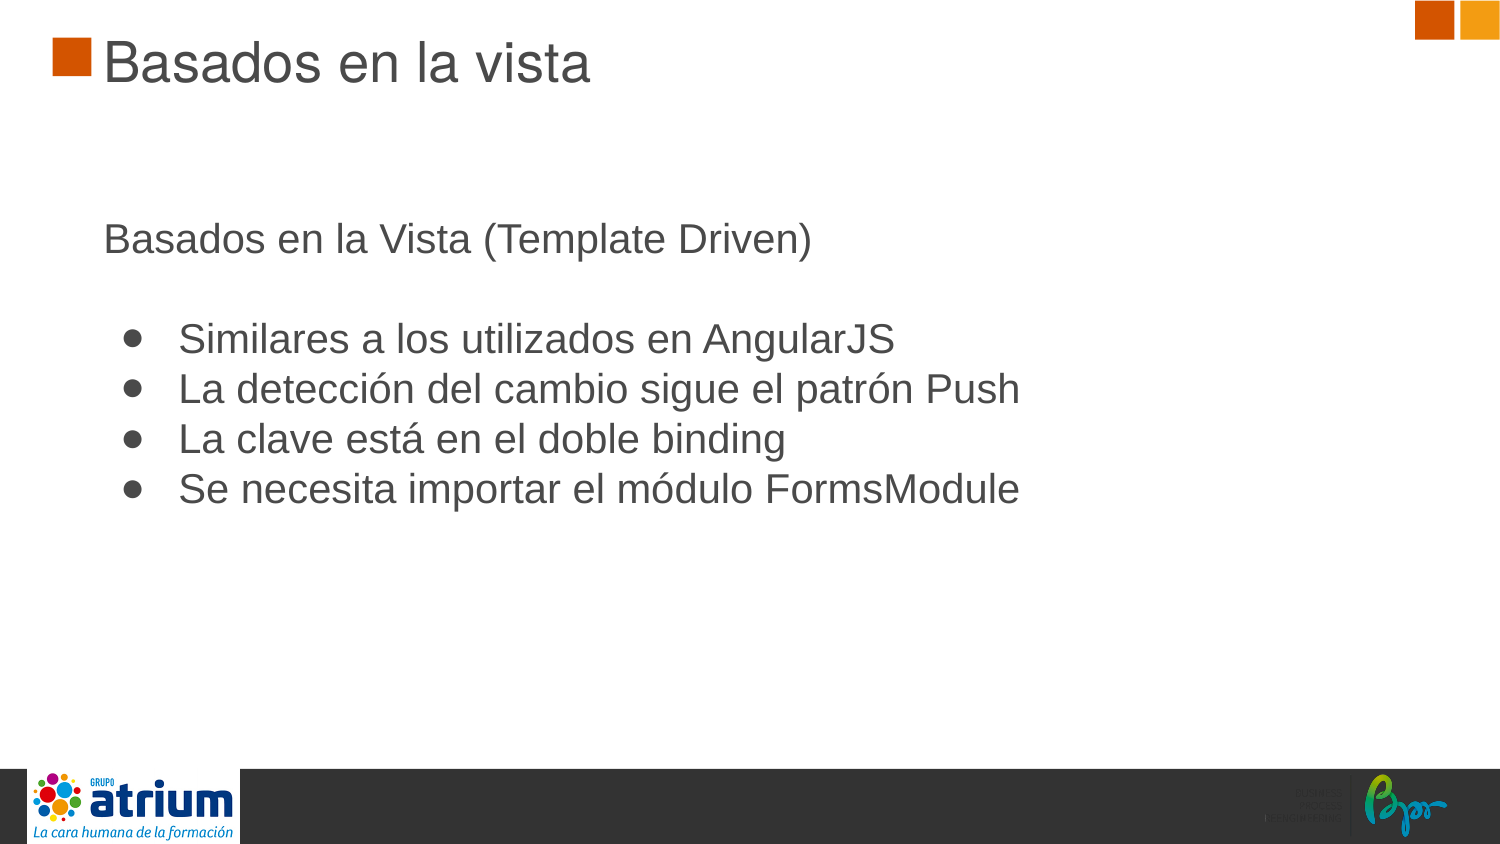

# Basados en la vista
Basados en la Vista (Template Driven)

Similares a los utilizados en AngularJS
La detección del cambio sigue el patrón Push
La clave está en el doble binding
Se necesita importar el módulo FormsModule